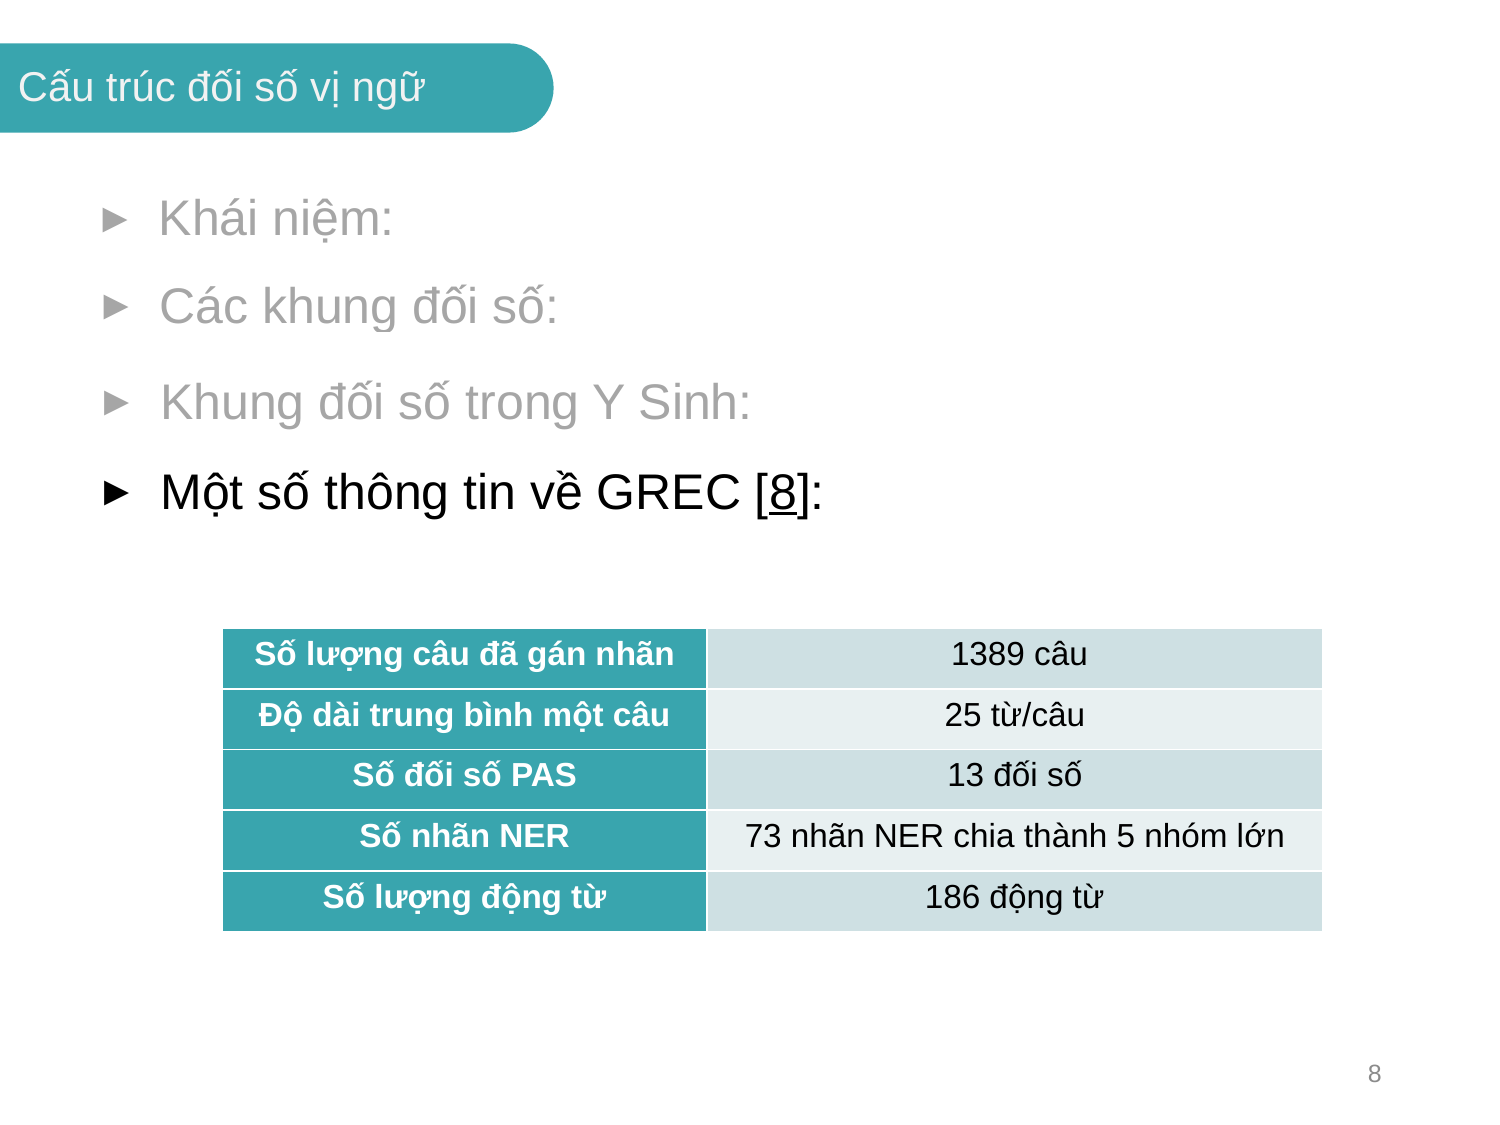

Cấu trúc đối số vị ngữ
Khái niệm:
Các khung đối số:
Khung đối số trong Y Sinh:
Một số thông tin về GREC [8]:
| Số lượng câu đã gán nhãn | 1389 câu |
| --- | --- |
| Độ dài trung bình một câu | 25 từ/câu |
| Số đối số PAS | 13 đối số |
| Số nhãn NER | 73 nhãn NER chia thành 5 nhóm lớn |
| Số lượng động từ | 186 động từ |
8